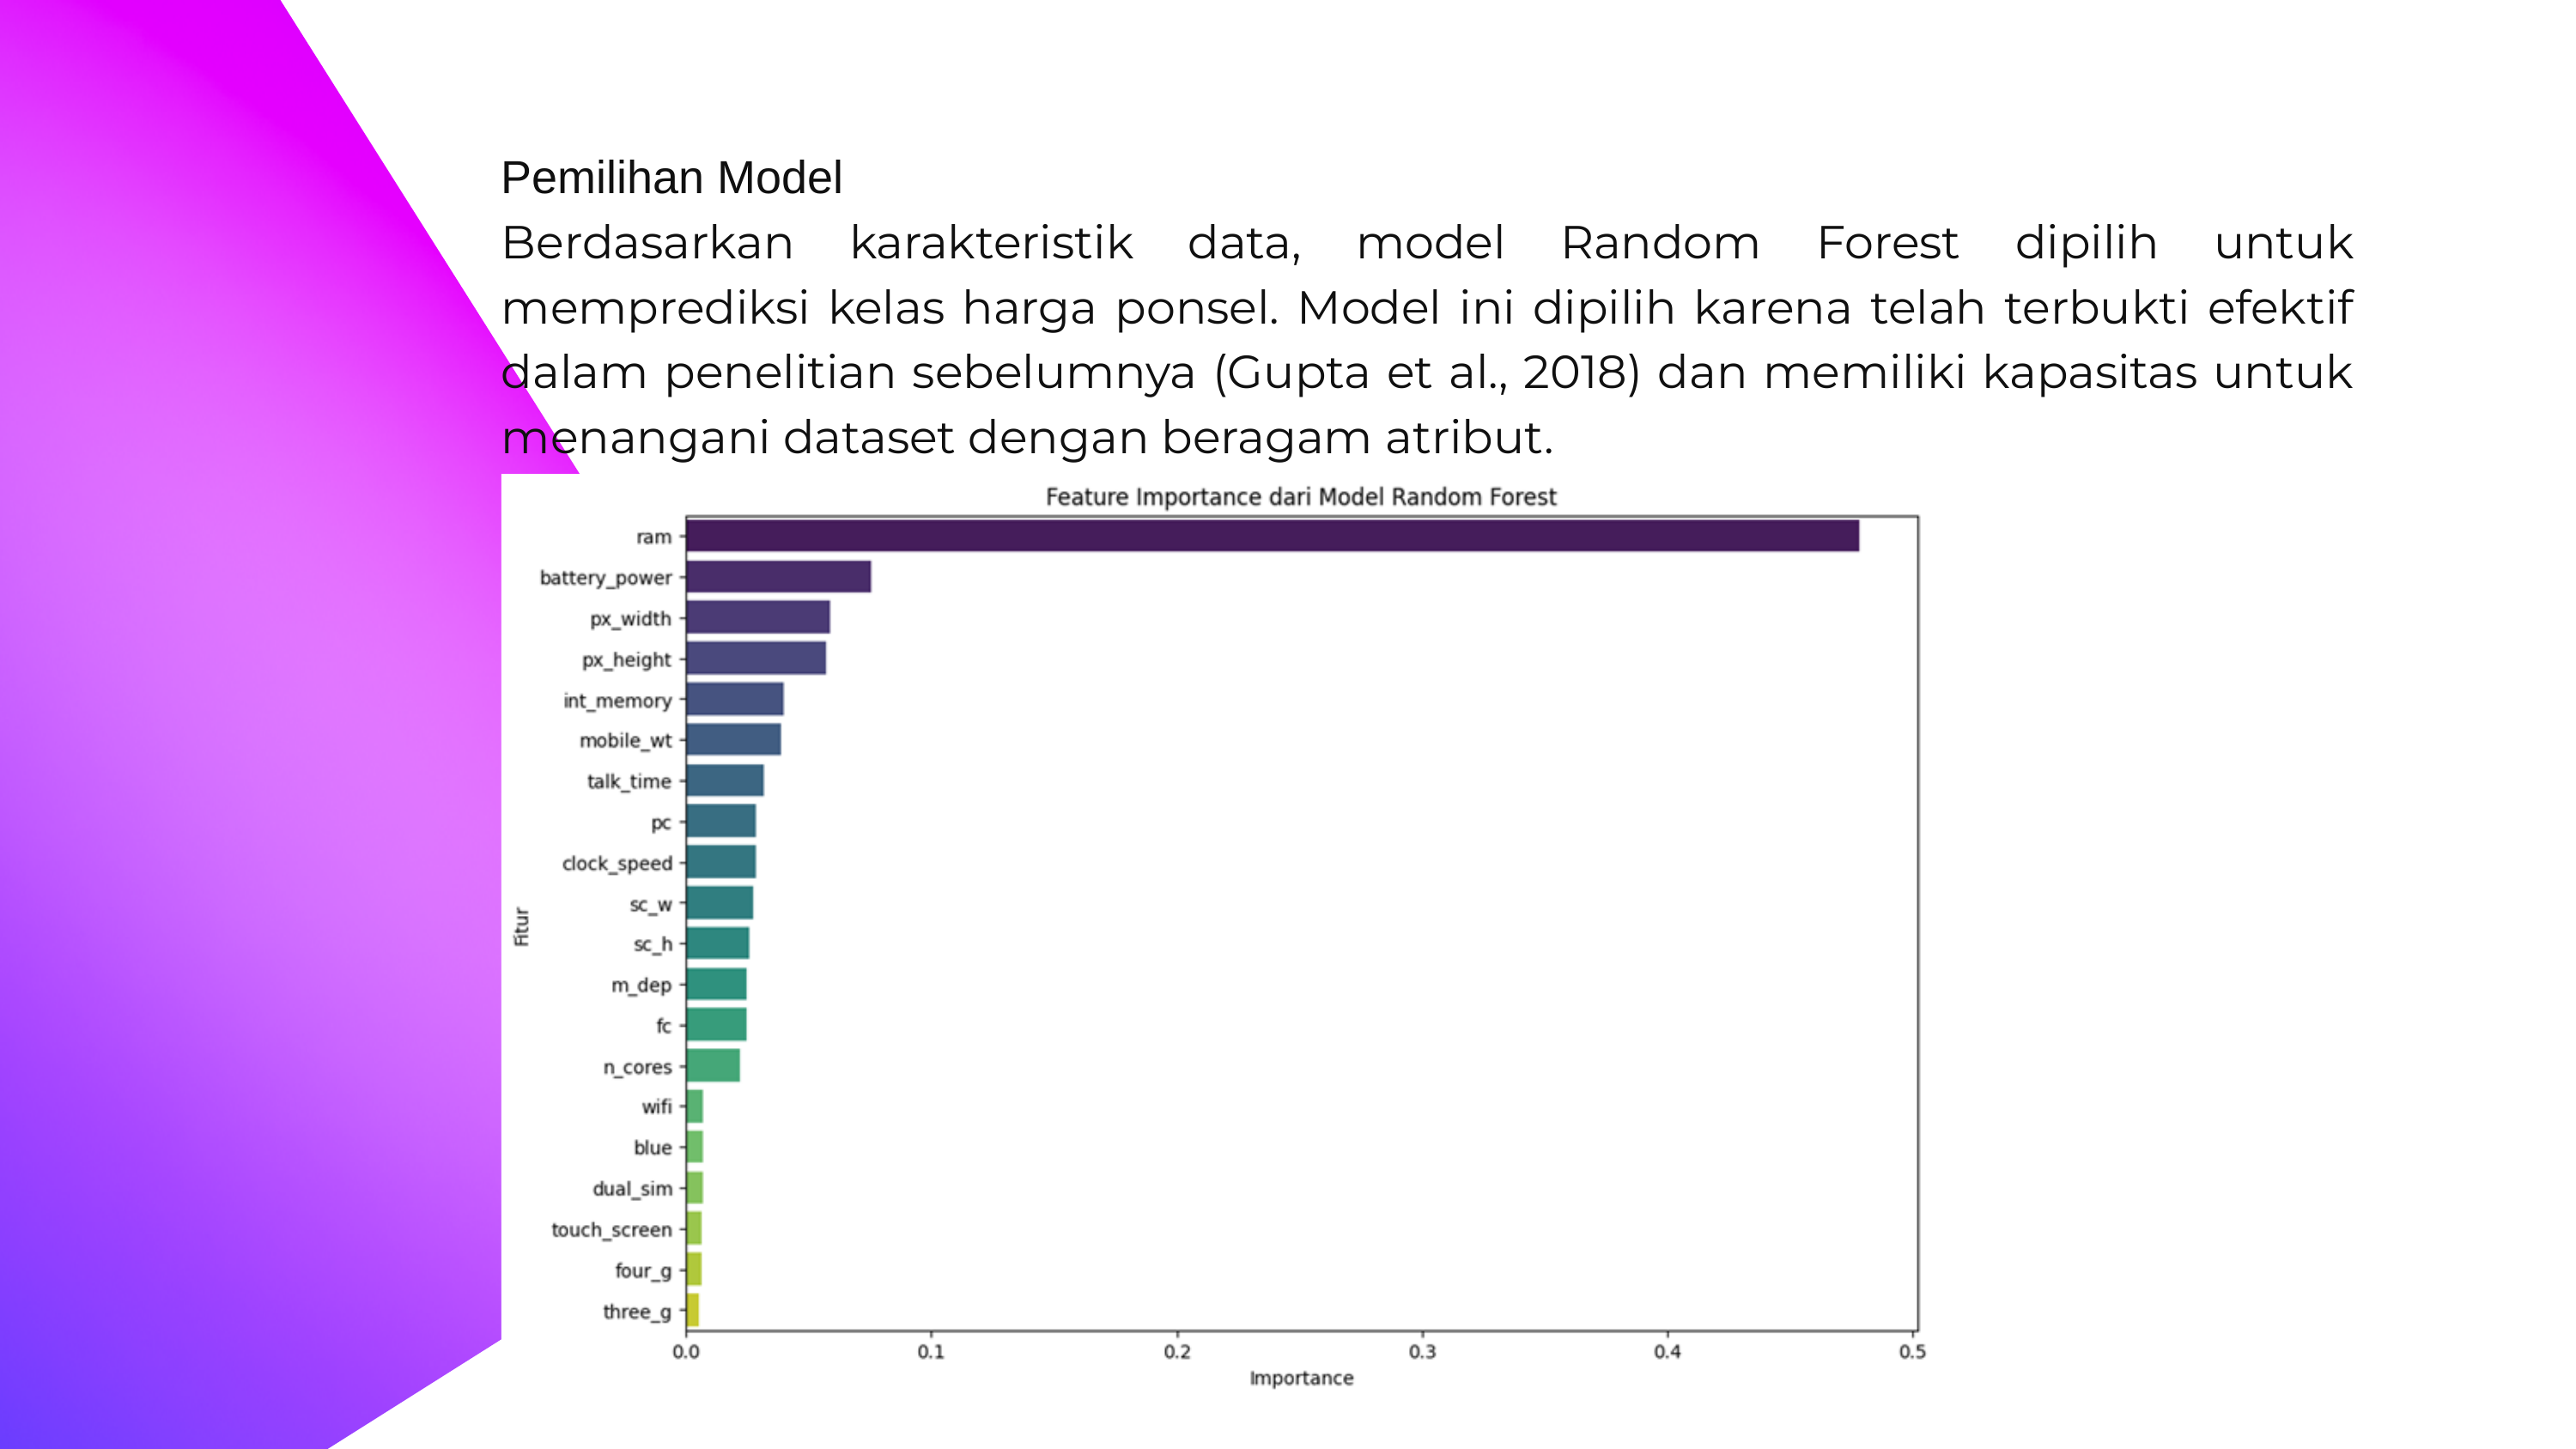

Pemilihan Model
Berdasarkan karakteristik data, model Random Forest dipilih untuk memprediksi kelas harga ponsel. Model ini dipilih karena telah terbukti efektif dalam penelitian sebelumnya (Gupta et al., 2018) dan memiliki kapasitas untuk menangani dataset dengan beragam atribut.